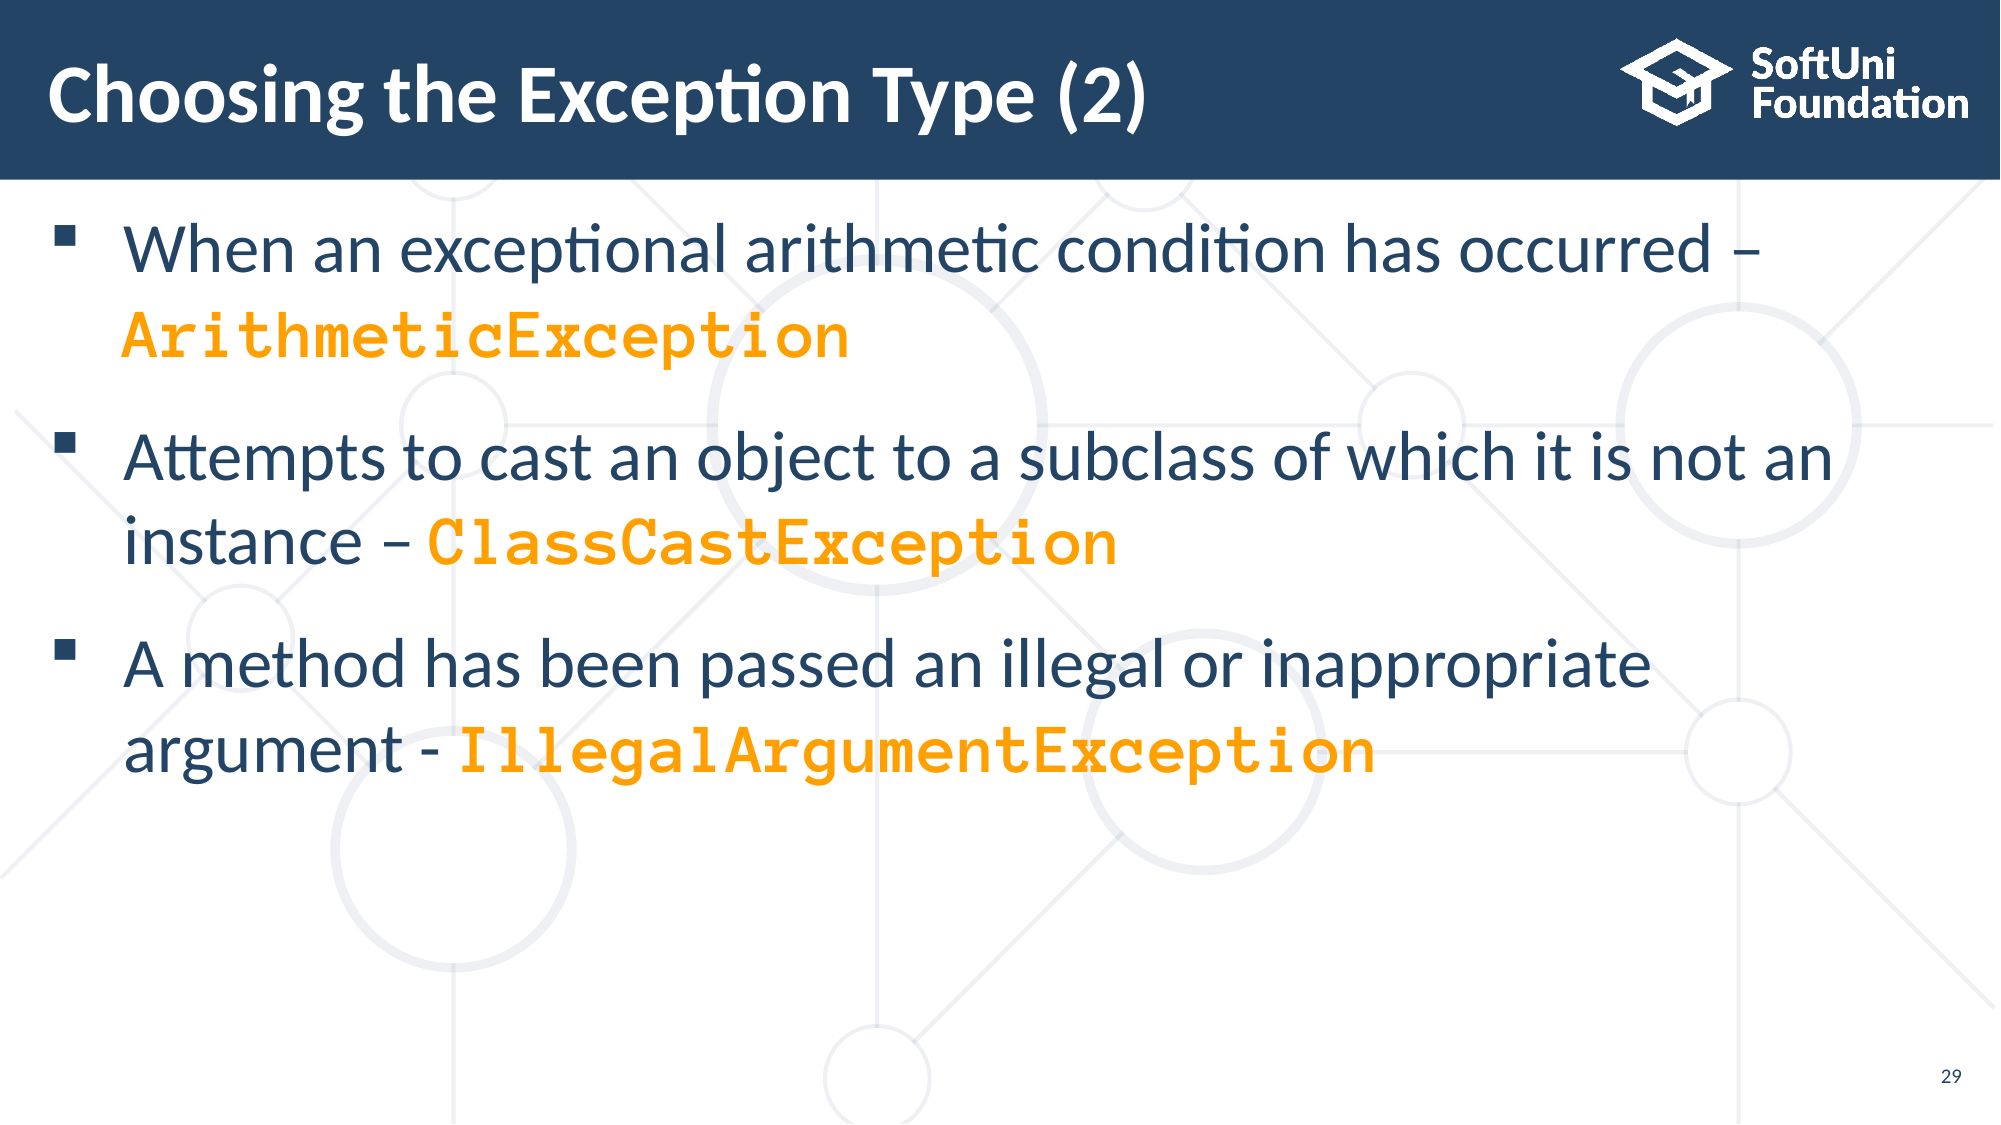

# Choosing the Exception Type (2)
When an exceptional arithmetic condition has occurred –
ArithmeticException
Attempts to cast an object to a subclass of which it is not an
instance – ClassCastException
A method has been passed an illegal or inappropriate
argument - IllegalArgumentException
29